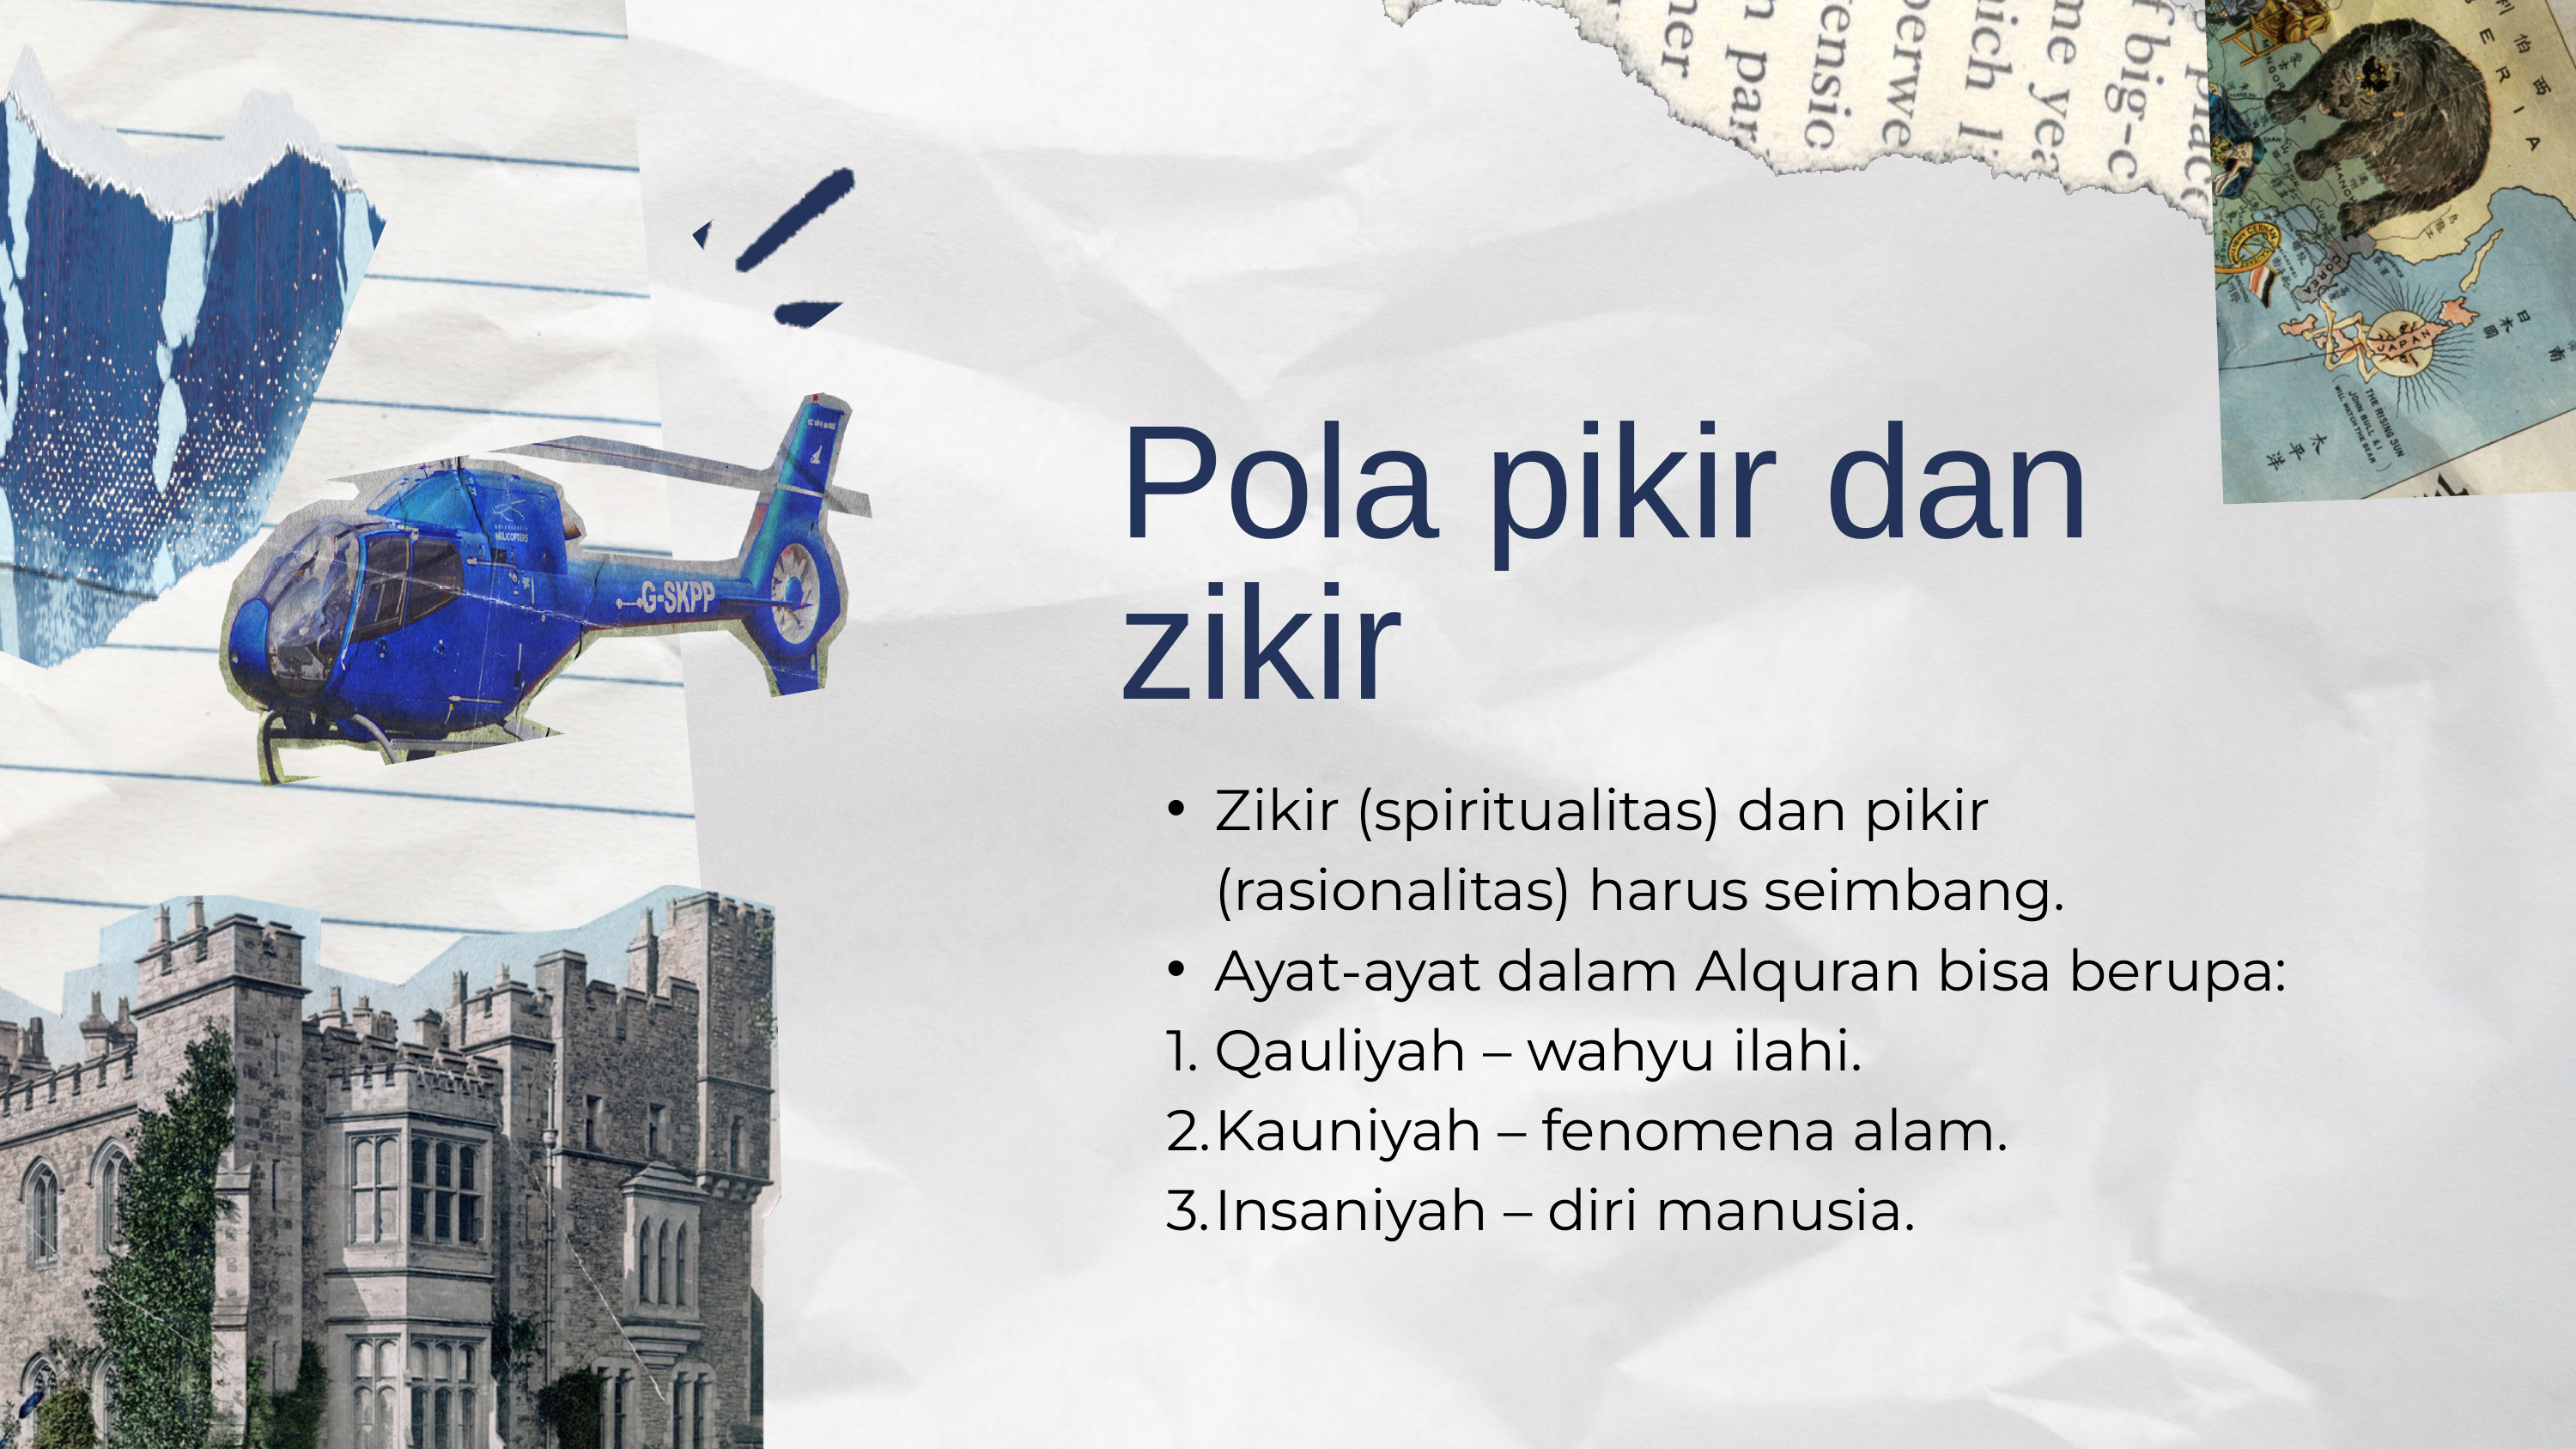

Pola pikir dan zikir

Zikir (spiritualitas) dan pikir (rasionalitas) harus seimbang.
Ayat-ayat dalam Alquran bisa berupa:
Qauliyah – wahyu ilahi.
Kauniyah – fenomena alam.
Insaniyah – diri manusia.